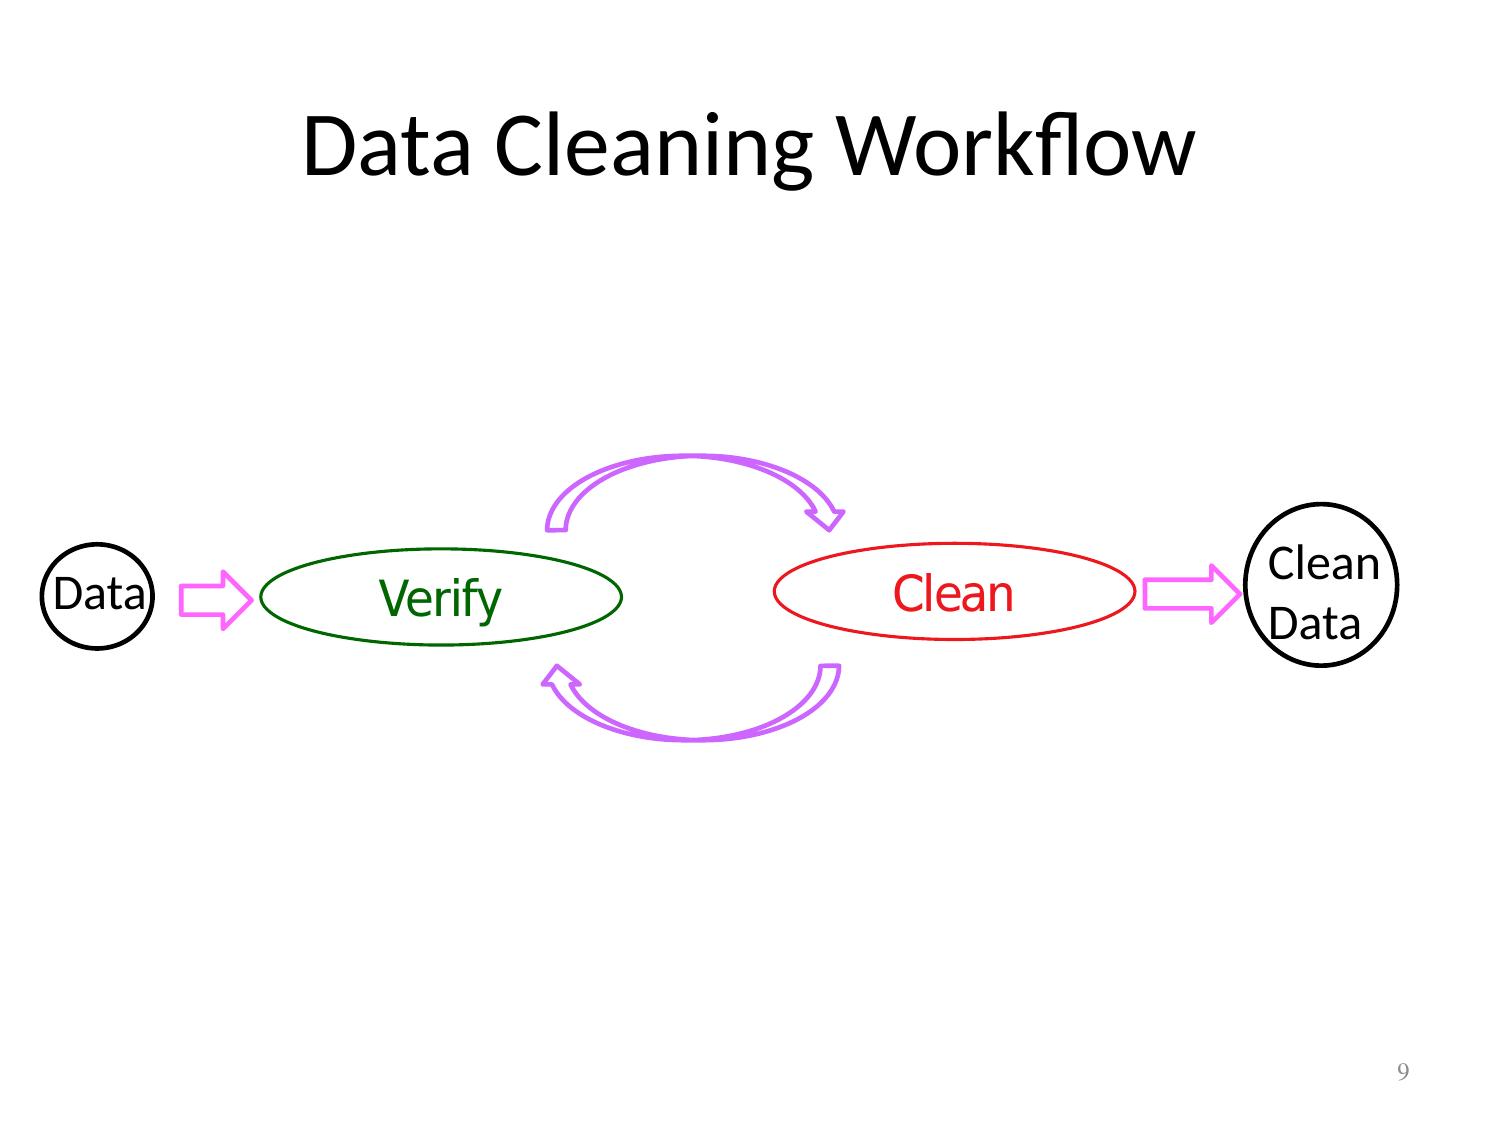

# Data Cleaning Workflow

Clean
Data
Clean

Verify
Data

9